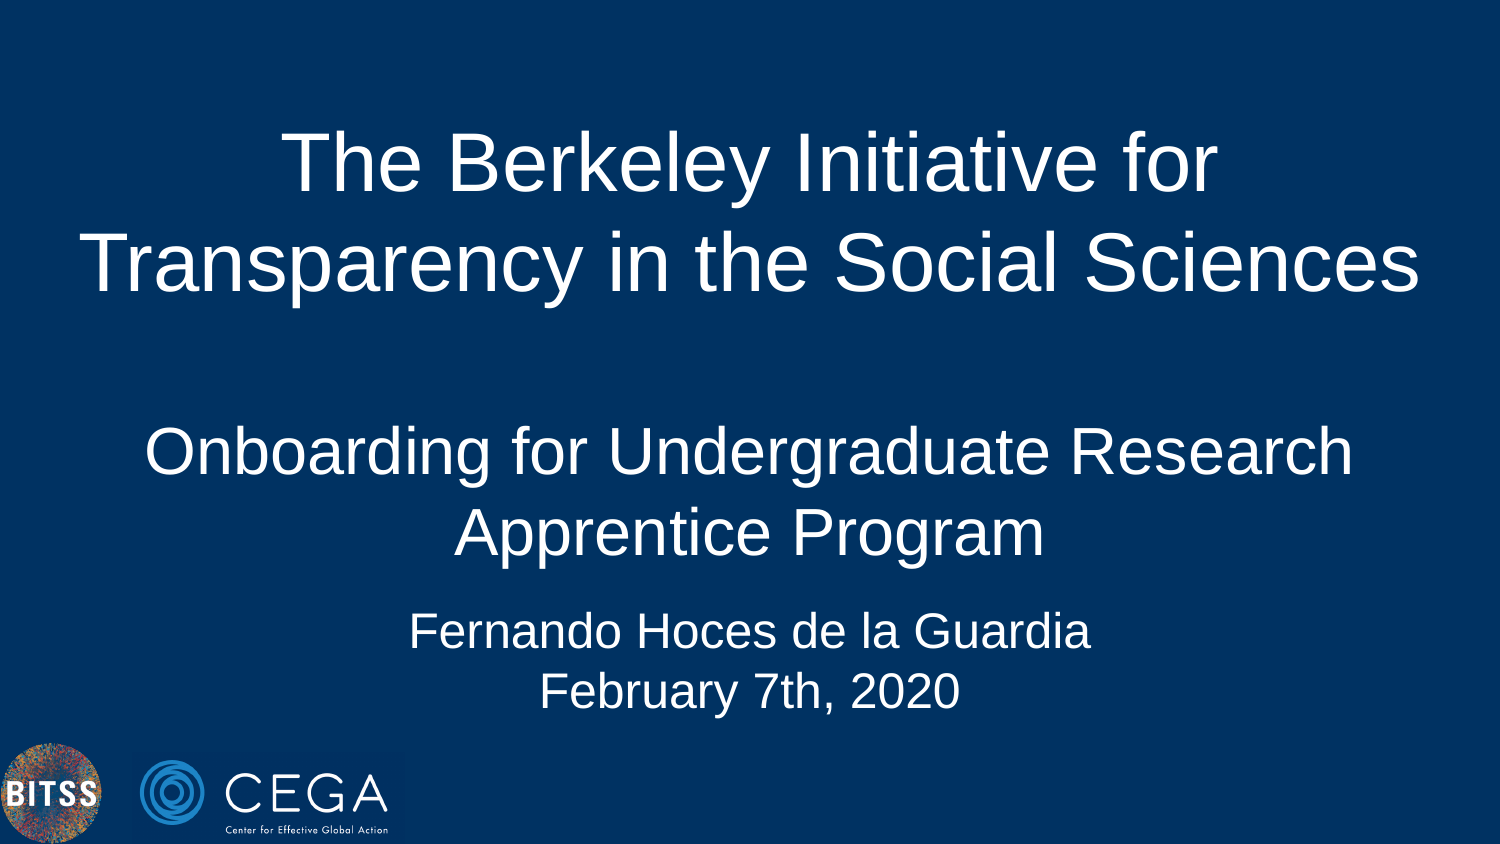

# The Berkeley Initiative for Transparency in the Social Sciences Onboarding for Undergraduate Research Apprentice Program
Fernando Hoces de la Guardia
February 7th, 2020